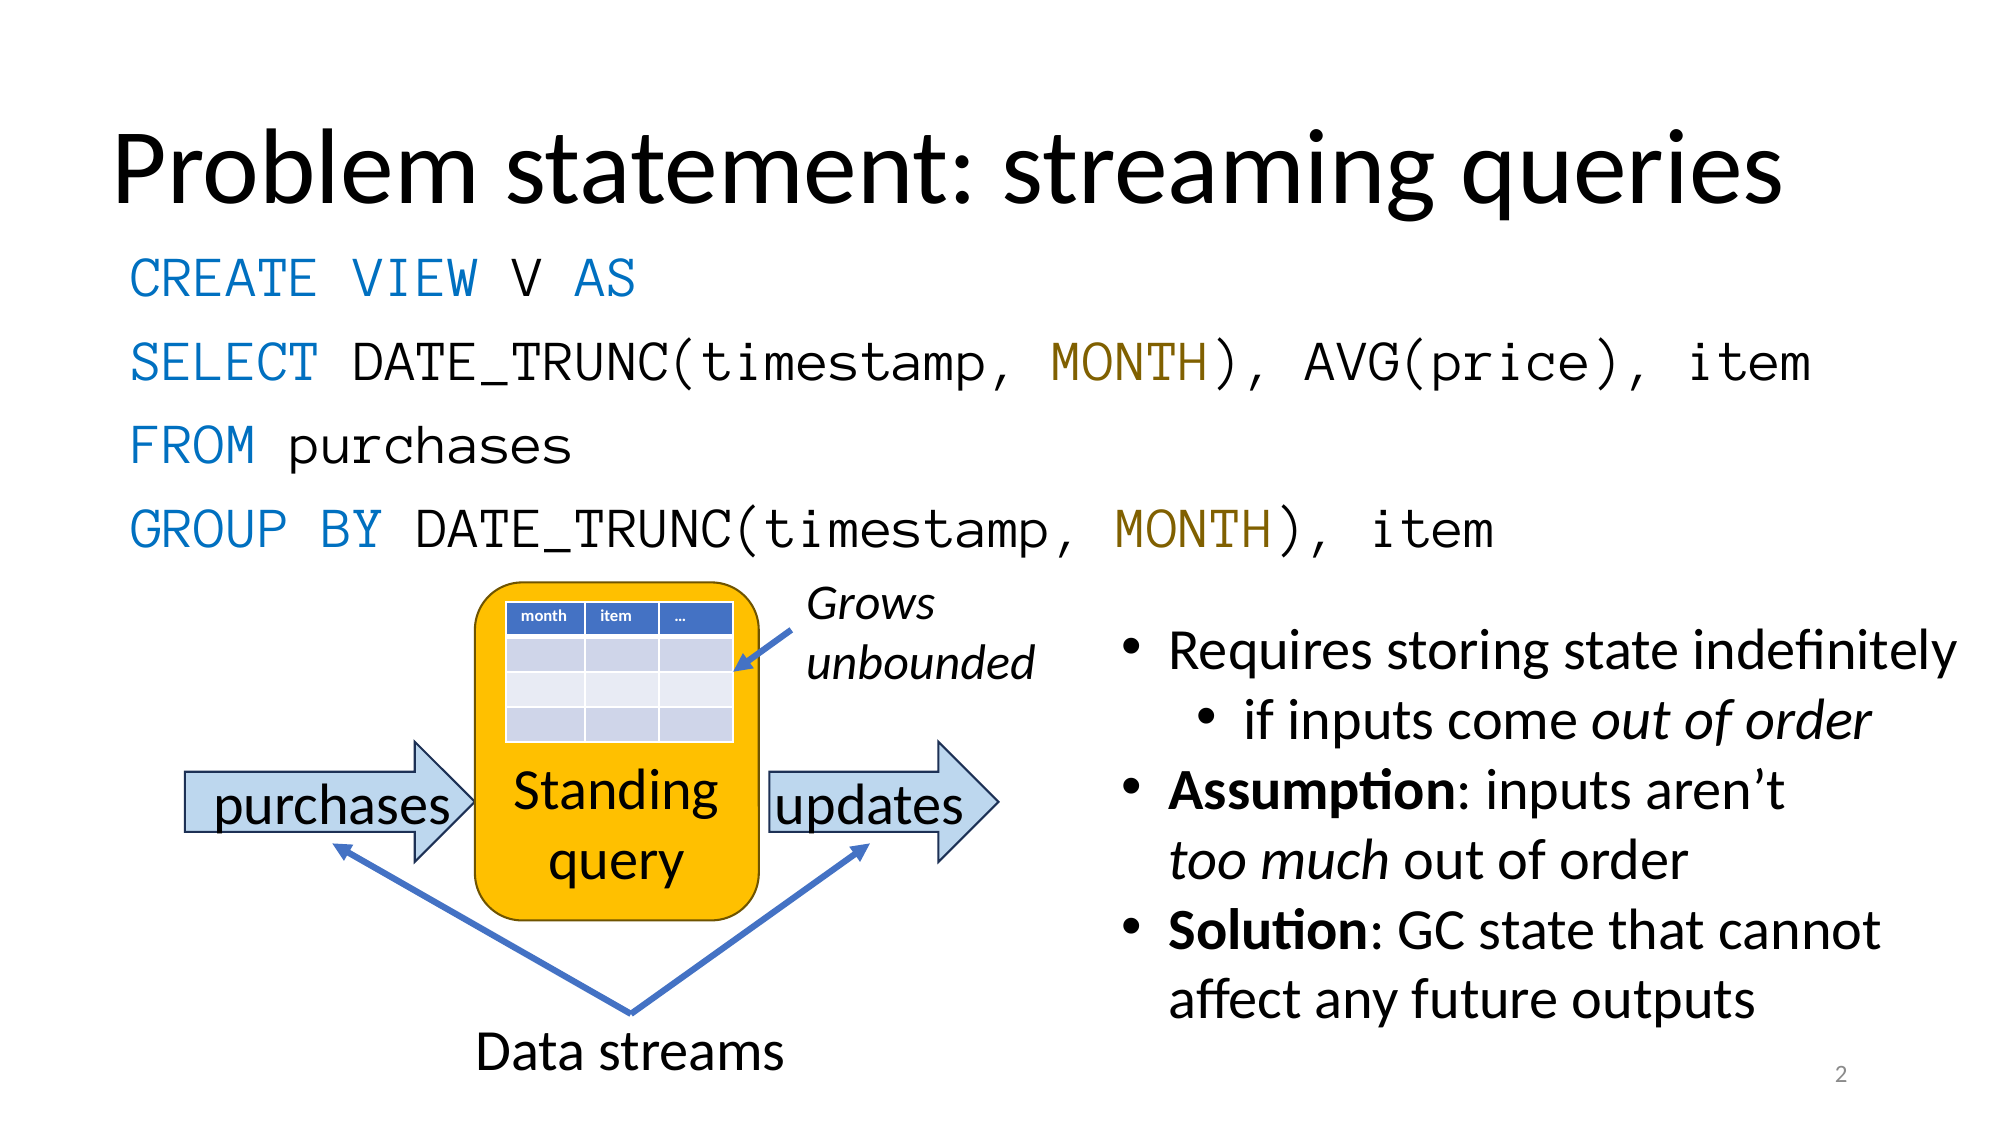

# Problem statement: streaming queries
CREATE VIEW V AS
SELECT DATE_TRUNC(timestamp, MONTH), AVG(price), item
FROM purchases
GROUP BY DATE_TRUNC(timestamp, MONTH), item
Grows
unbounded

Standing
query
| month | item | … |
| --- | --- | --- |
|  |  |  |
|  |  |  |
|  |  |  |
Requires storing state indefinitely
if inputs come out of order
Assumption: inputs aren’t
too much out of order
Solution: GC state that cannot
affect any future outputs

purchases
updates
Data streams
2